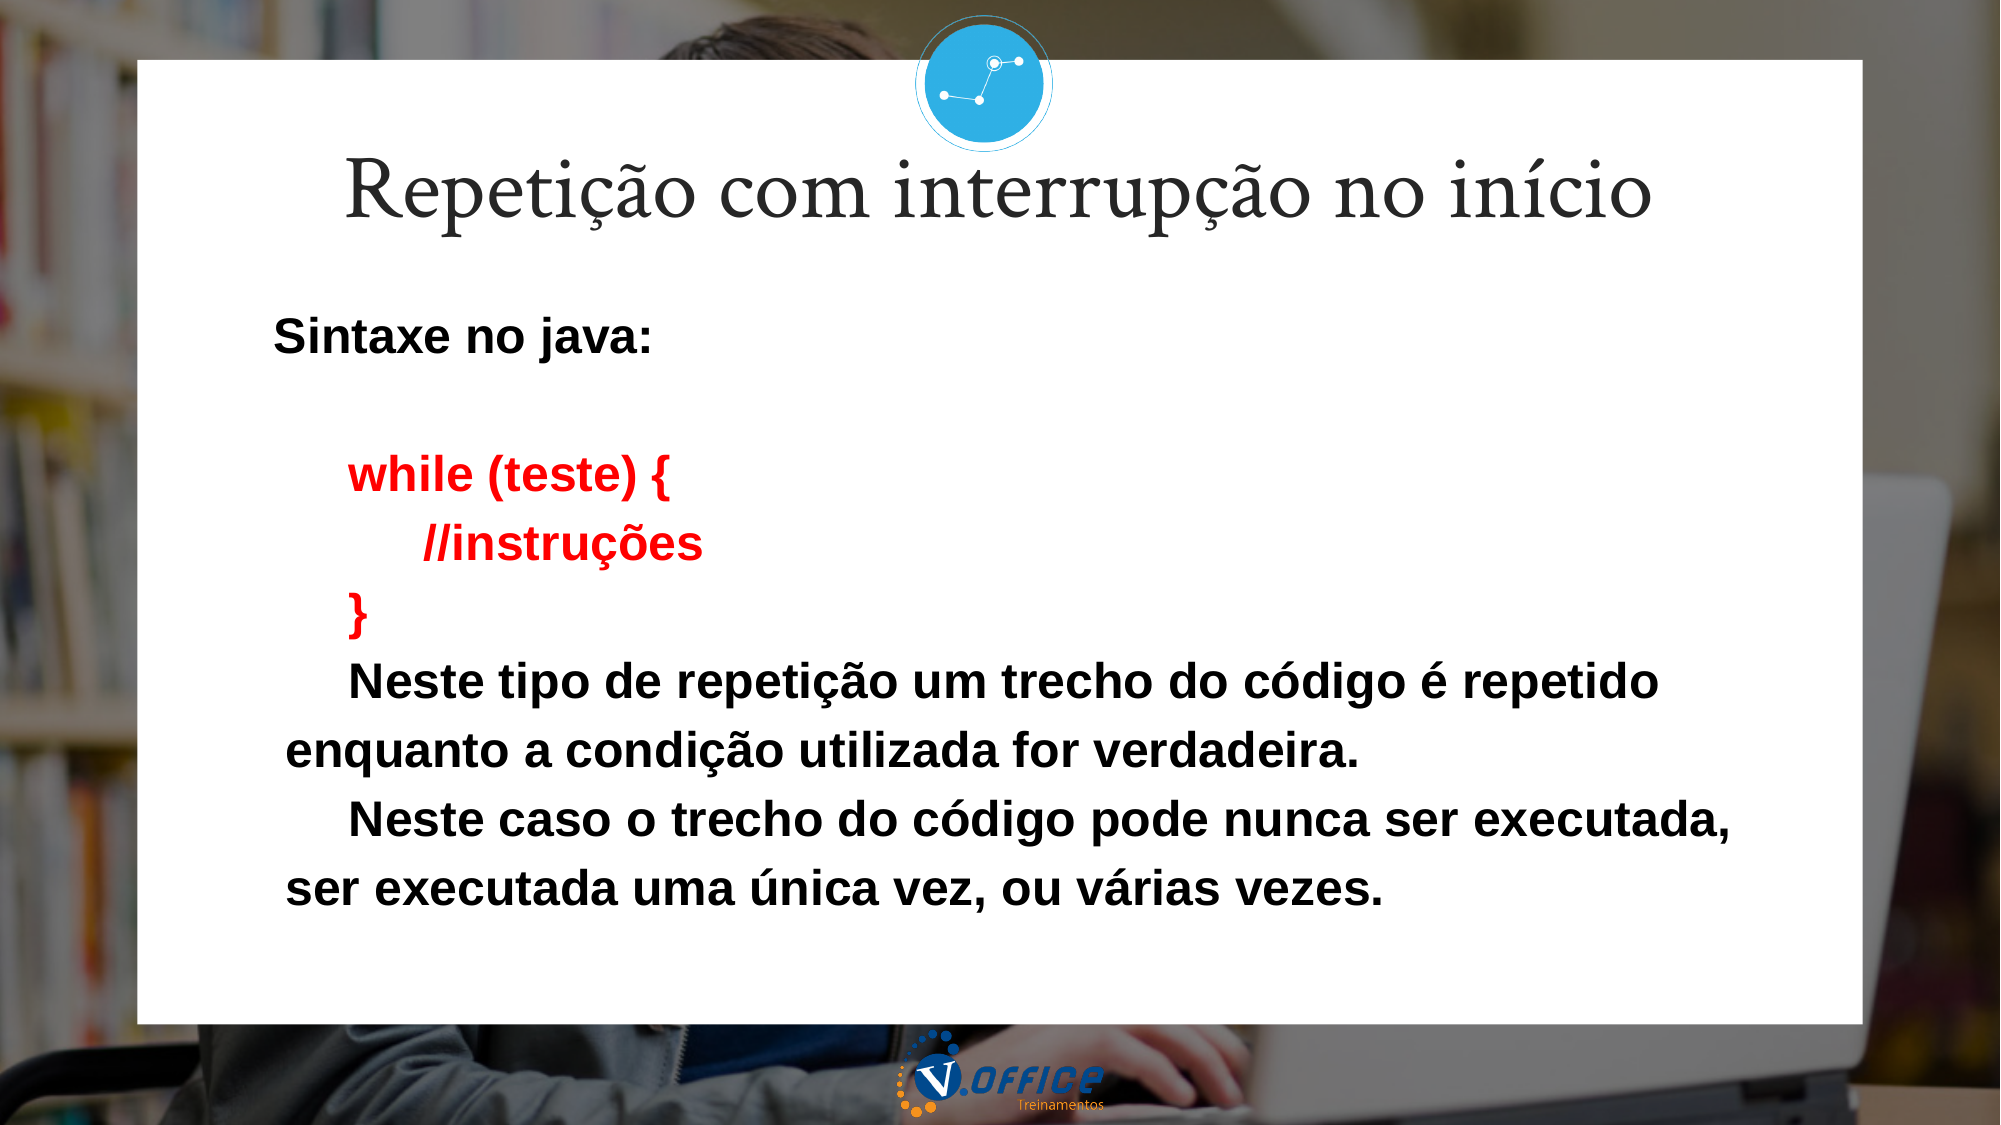

Repetição com interrupção no início
Sintaxe no java:

while (teste) {
//instruções
}
Neste tipo de repetição um trecho do código é repetido enquanto a condição utilizada for verdadeira.
Neste caso o trecho do código pode nunca ser executada, ser executada uma única vez, ou várias vezes.